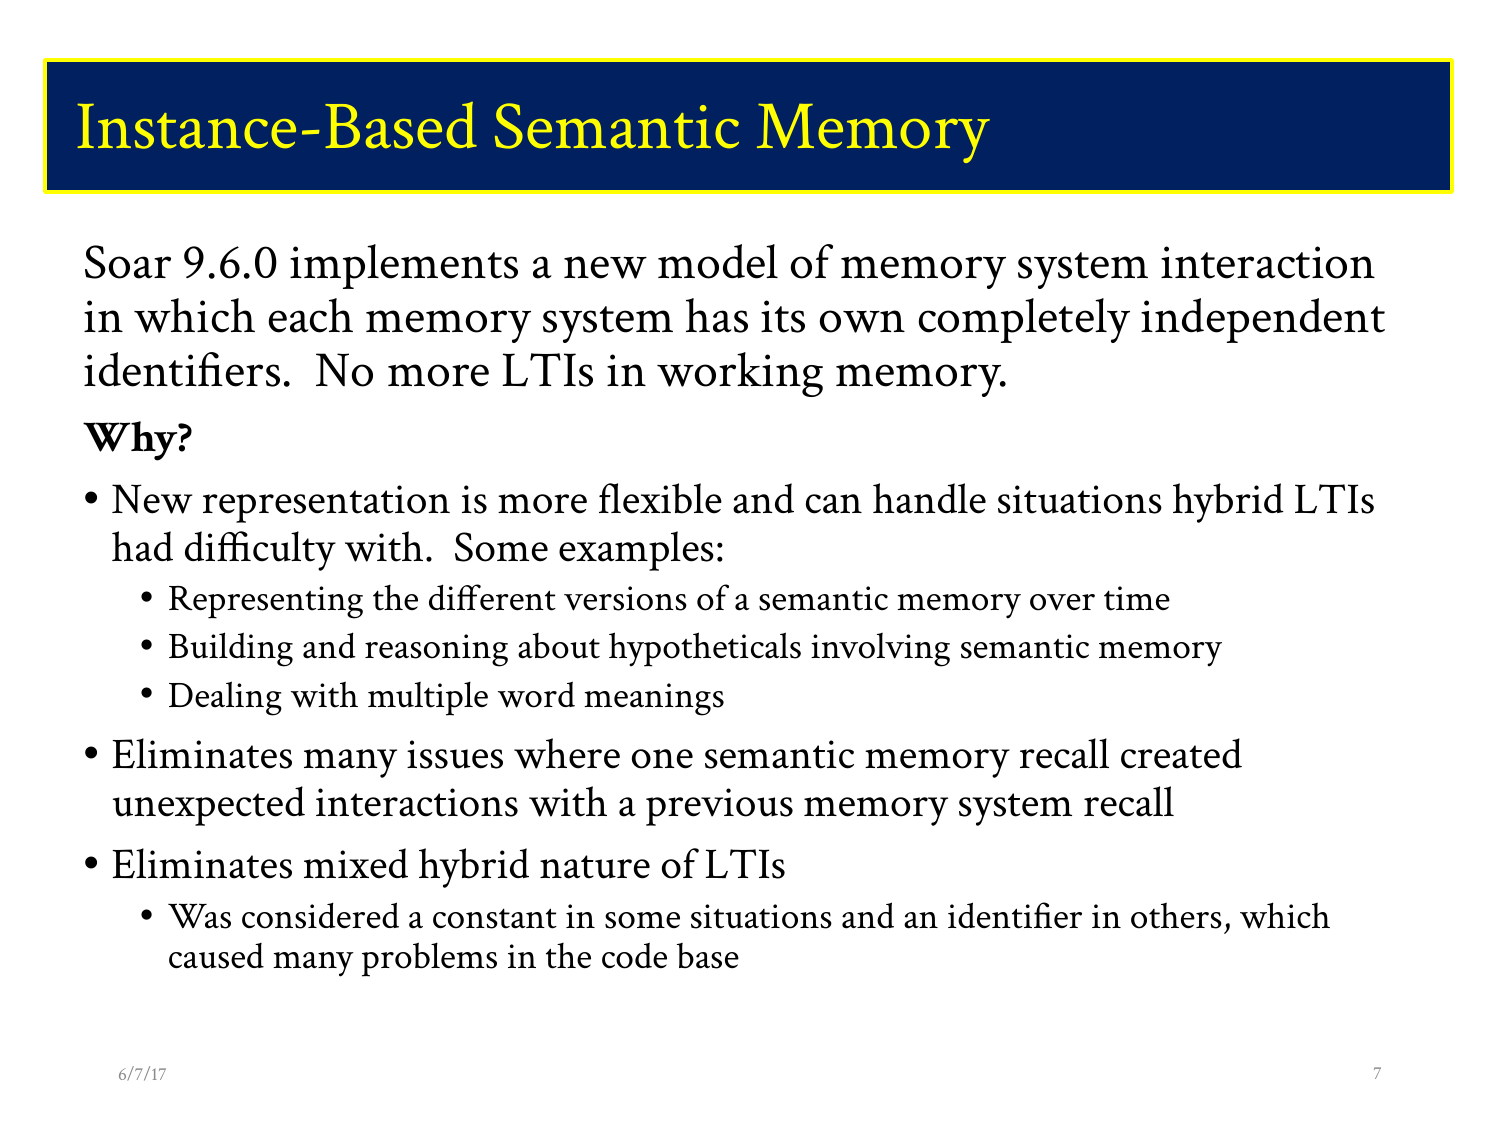

# Instance-Based Semantic Memory
Soar 9.6.0 implements a new model of memory system interaction in which each memory system has its own completely independent identifiers.  No more LTIs in working memory.
Why?
New representation is more flexible and can handle situations hybrid LTIs had difficulty with.  Some examples:
Representing the different versions of a semantic memory over time
Building and reasoning about hypotheticals involving semantic memory
Dealing with multiple word meanings
Eliminates many issues where one semantic memory recall created unexpected interactions with a previous memory system recall
Eliminates mixed hybrid nature of LTIs
Was considered a constant in some situations and an identifier in others, which caused many problems in the code base

6/7/17
7